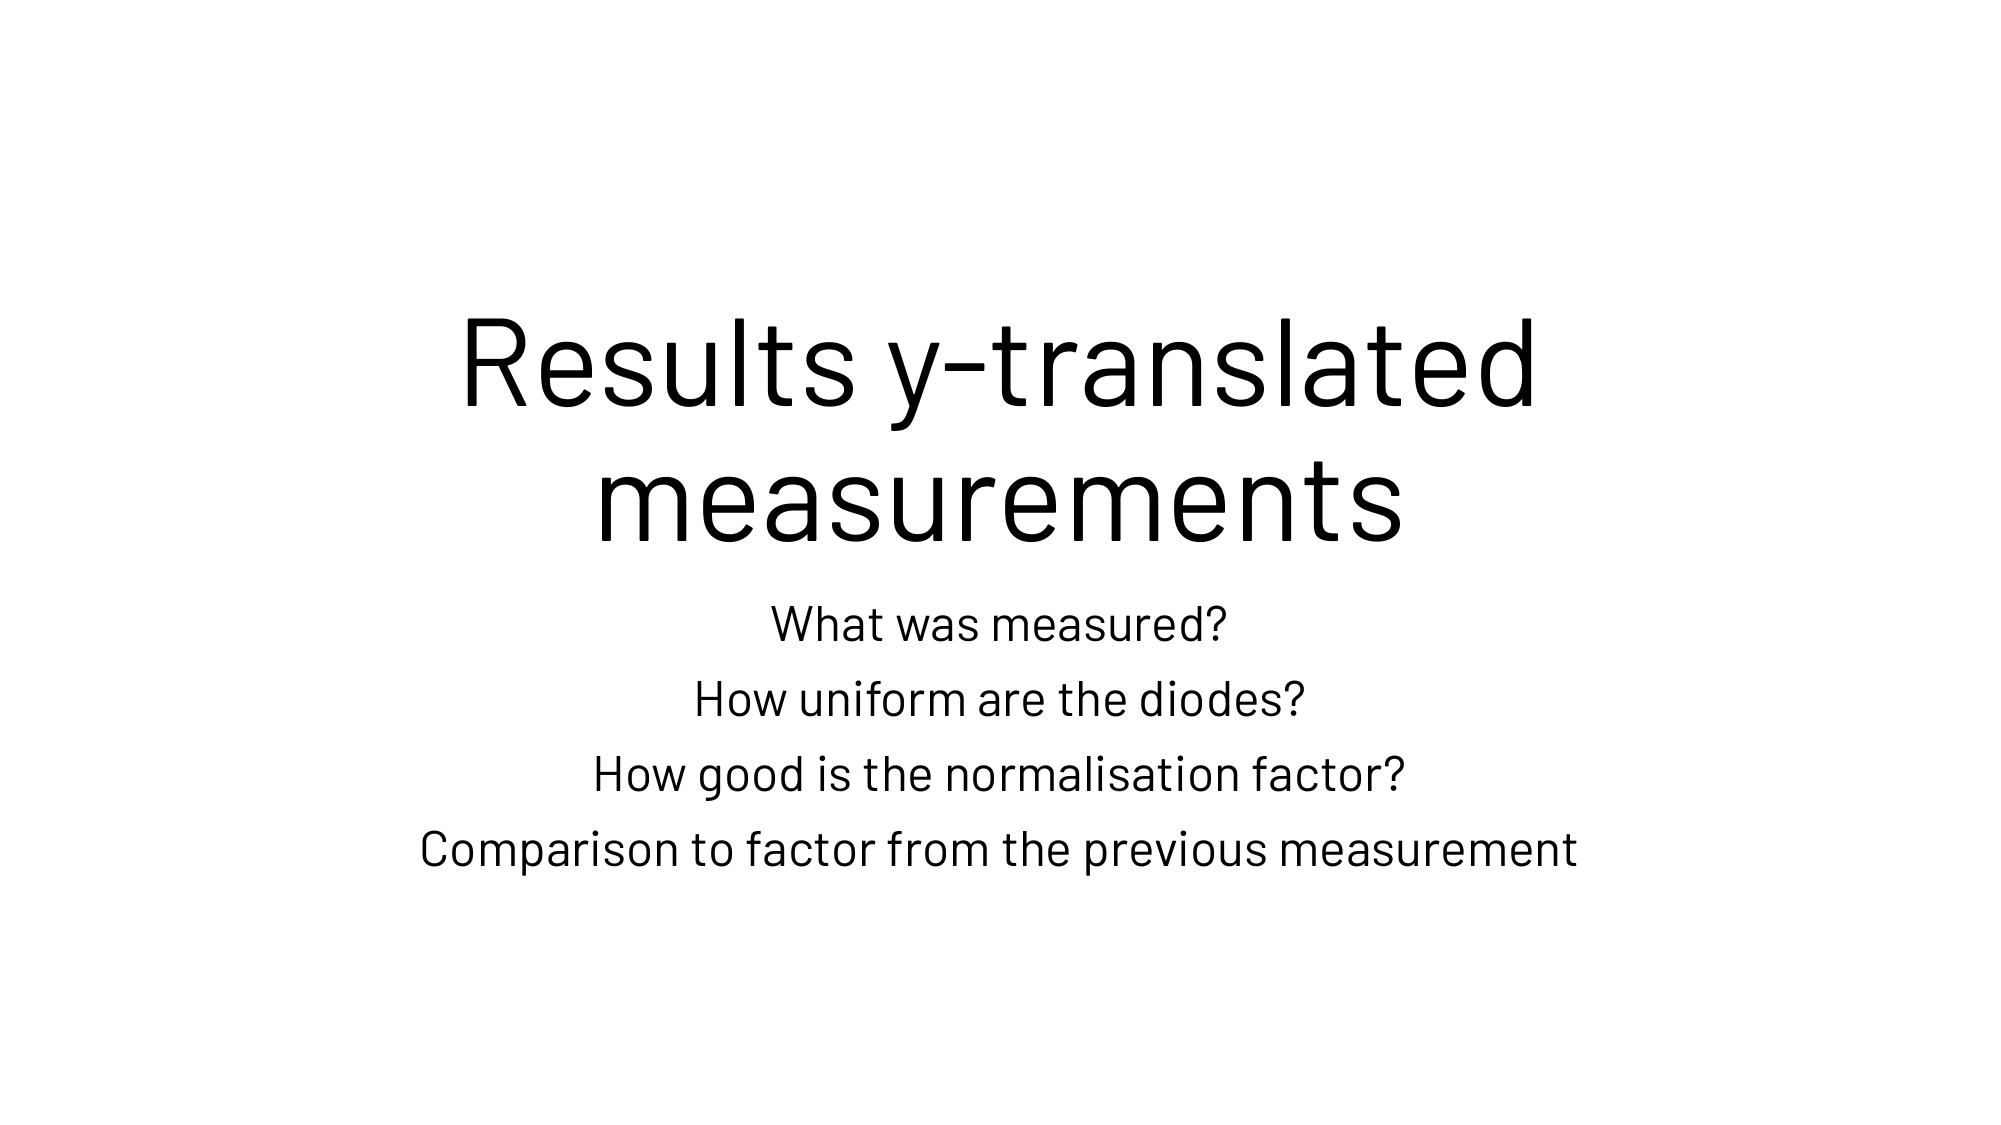

# Results y-translated measurements
What was measured?
How uniform are the diodes?
How good is the normalisation factor?
Comparison to factor from the previous measurement